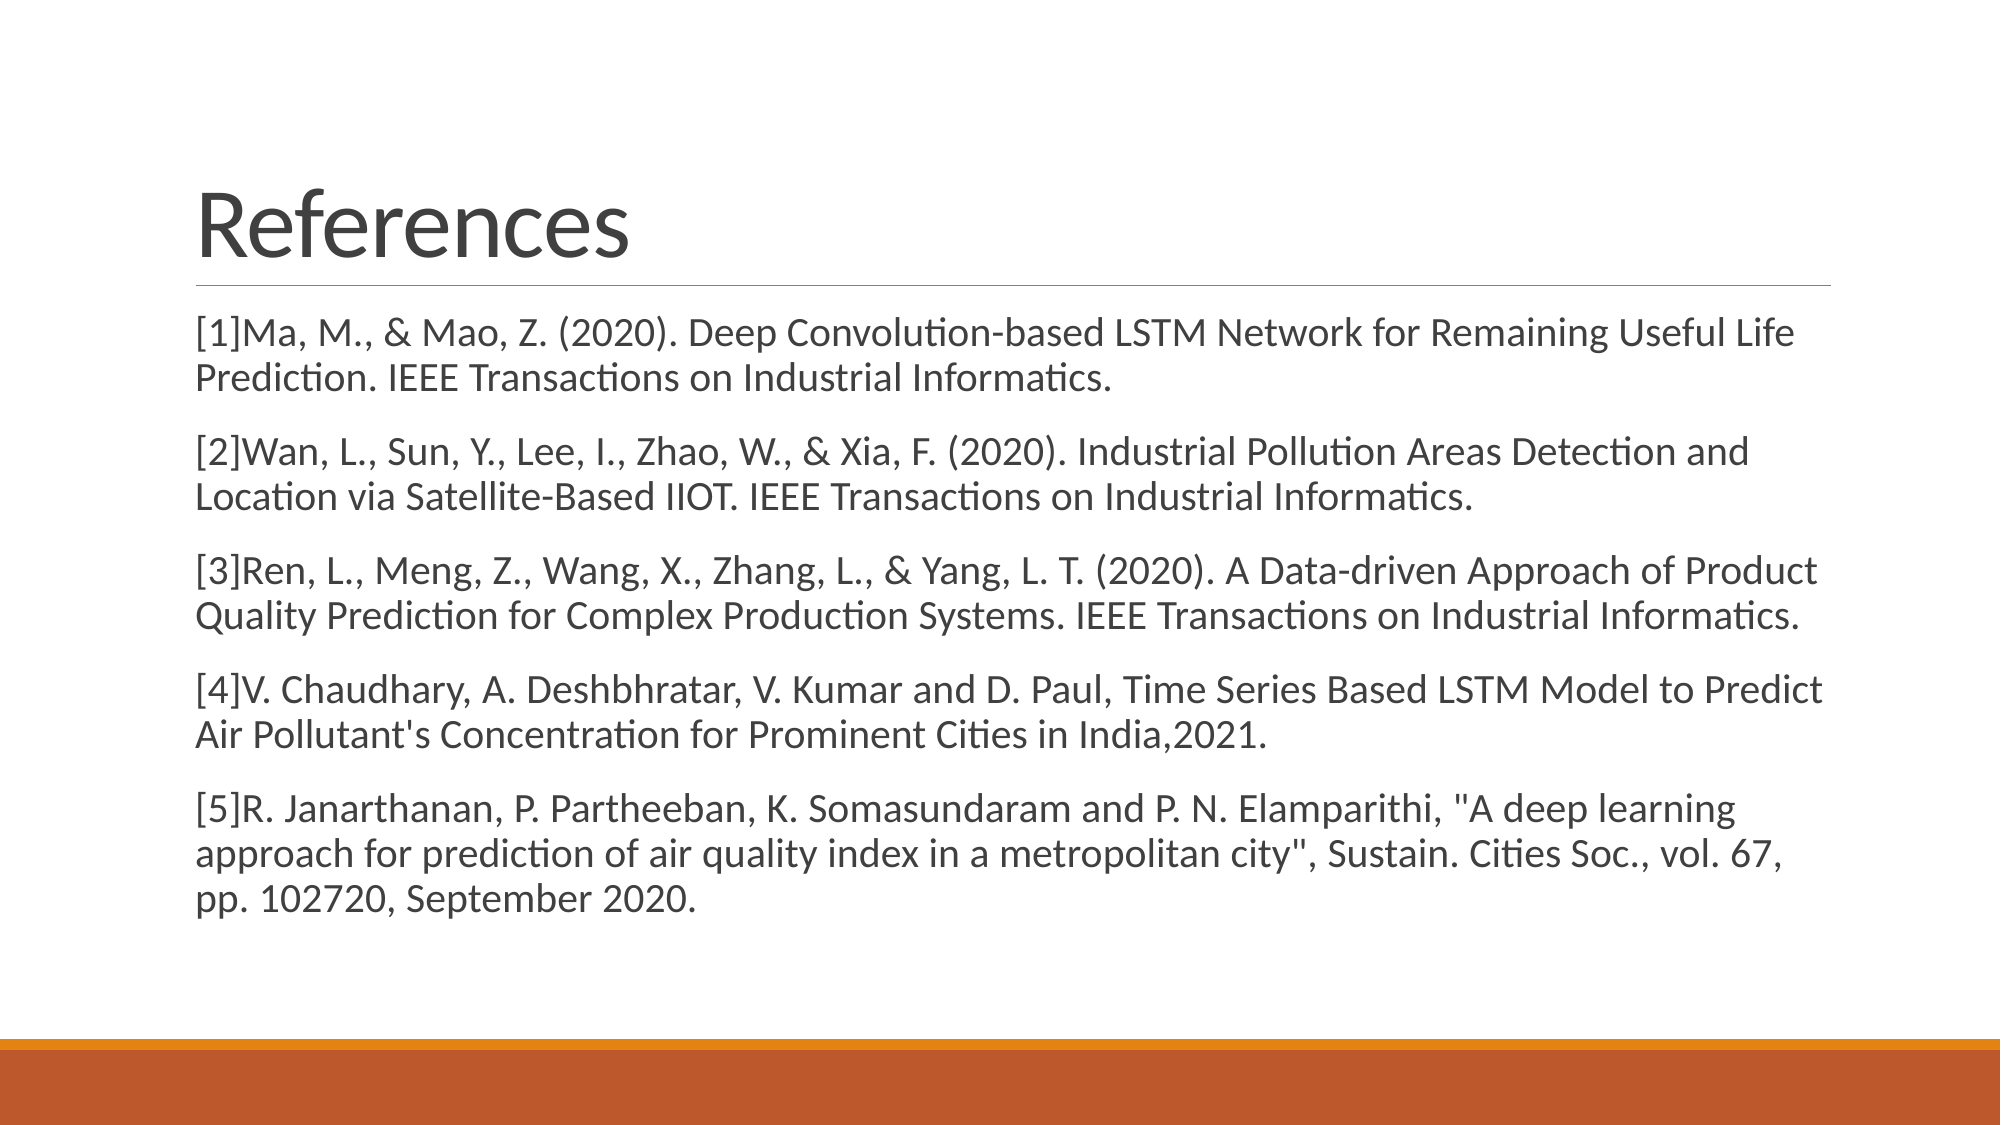

# References
[1]Ma, M., & Mao, Z. (2020). Deep Convolution-based LSTM Network for Remaining Useful Life Prediction. IEEE Transactions on Industrial Informatics.
[2]Wan, L., Sun, Y., Lee, I., Zhao, W., & Xia, F. (2020). Industrial Pollution Areas Detection and Location via Satellite-Based IIOT. IEEE Transactions on Industrial Informatics.
[3]Ren, L., Meng, Z., Wang, X., Zhang, L., & Yang, L. T. (2020). A Data-driven Approach of Product Quality Prediction for Complex Production Systems. IEEE Transactions on Industrial Informatics.
[4]V. Chaudhary, A. Deshbhratar, V. Kumar and D. Paul, Time Series Based LSTM Model to Predict Air Pollutant's Concentration for Prominent Cities in India,2021.
[5]R. Janarthanan, P. Partheeban, K. Somasundaram and P. N. Elamparithi, "A deep learning approach for prediction of air quality index in a metropolitan city", Sustain. Cities Soc., vol. 67, pp. 102720, September 2020.